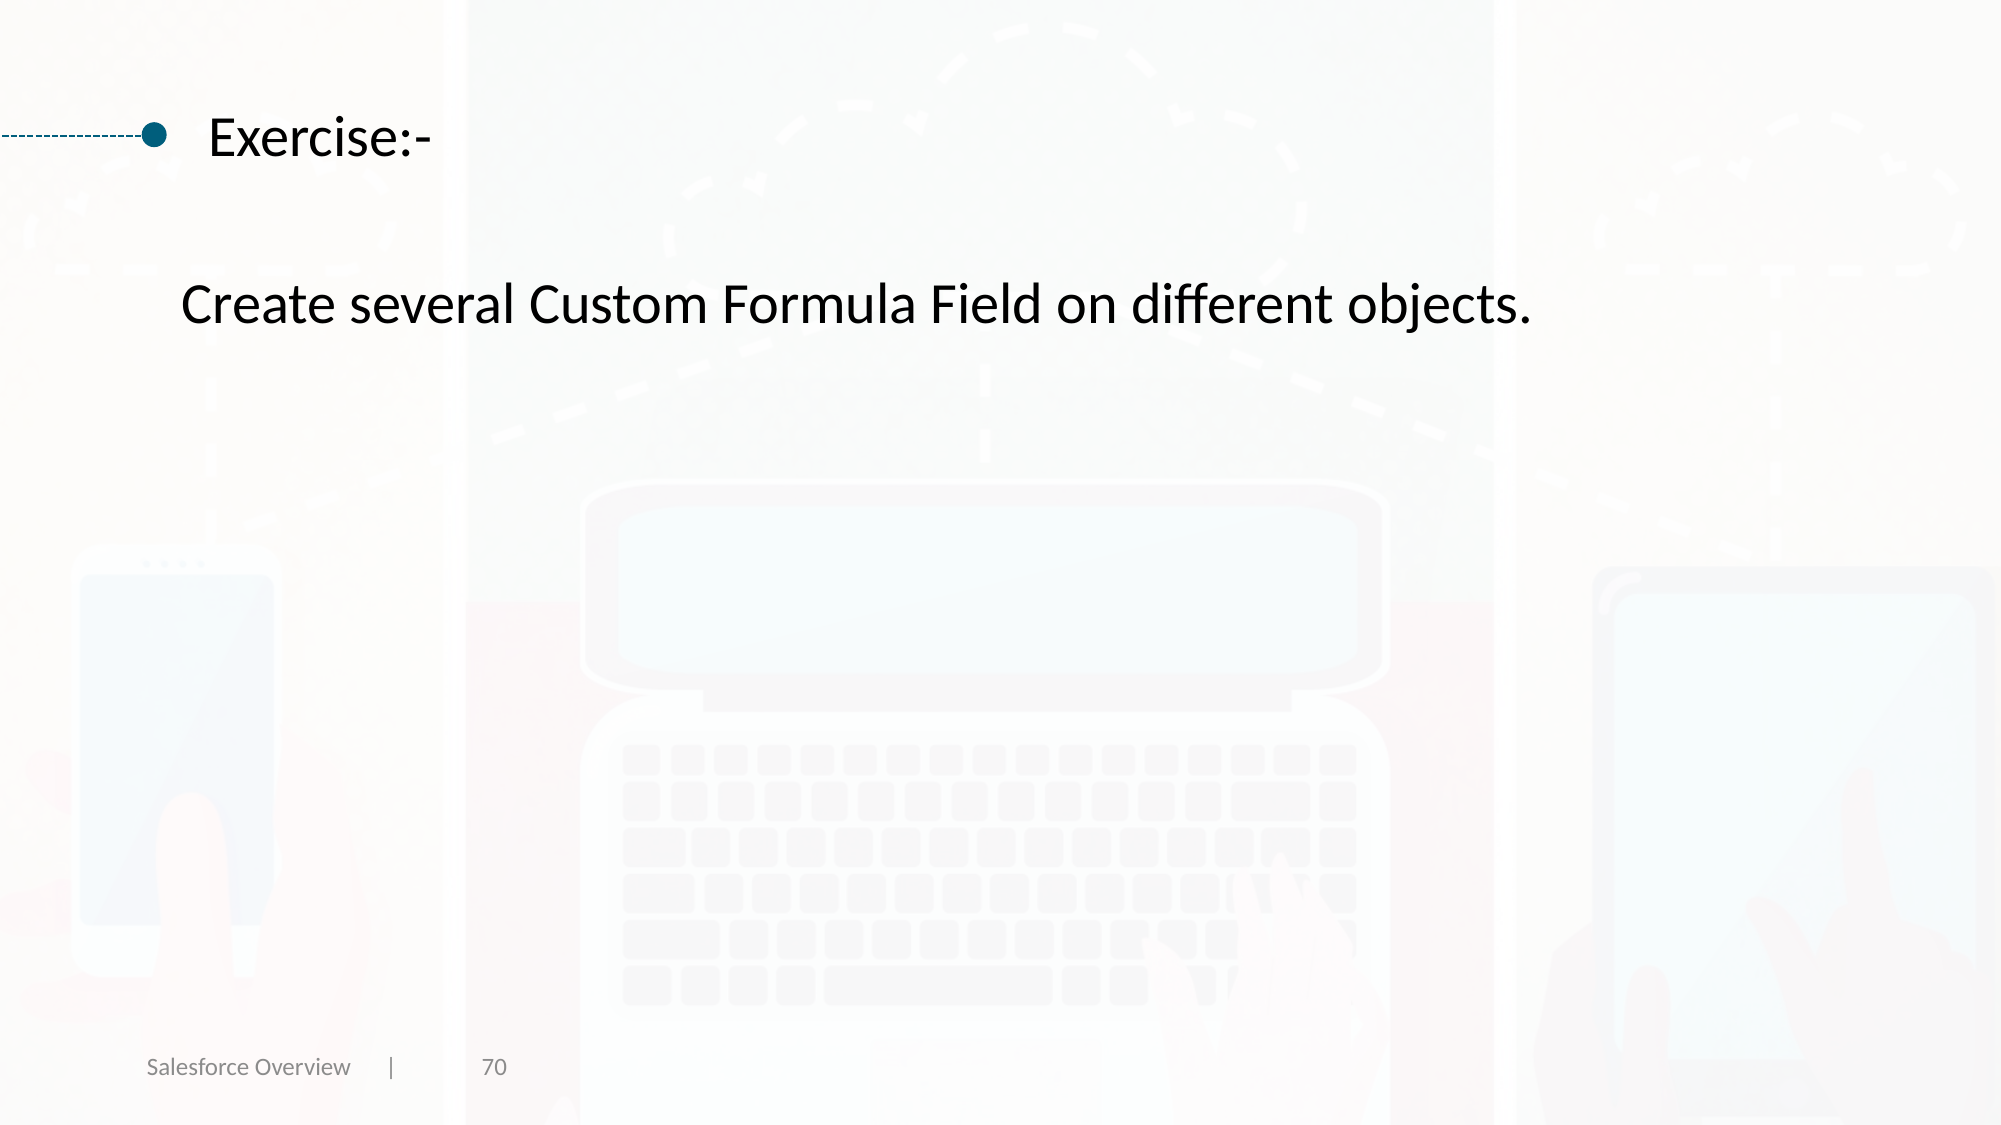

Exercise:-

Create several Custom Formula Field on different objects.
Salesforce Overview      |
70